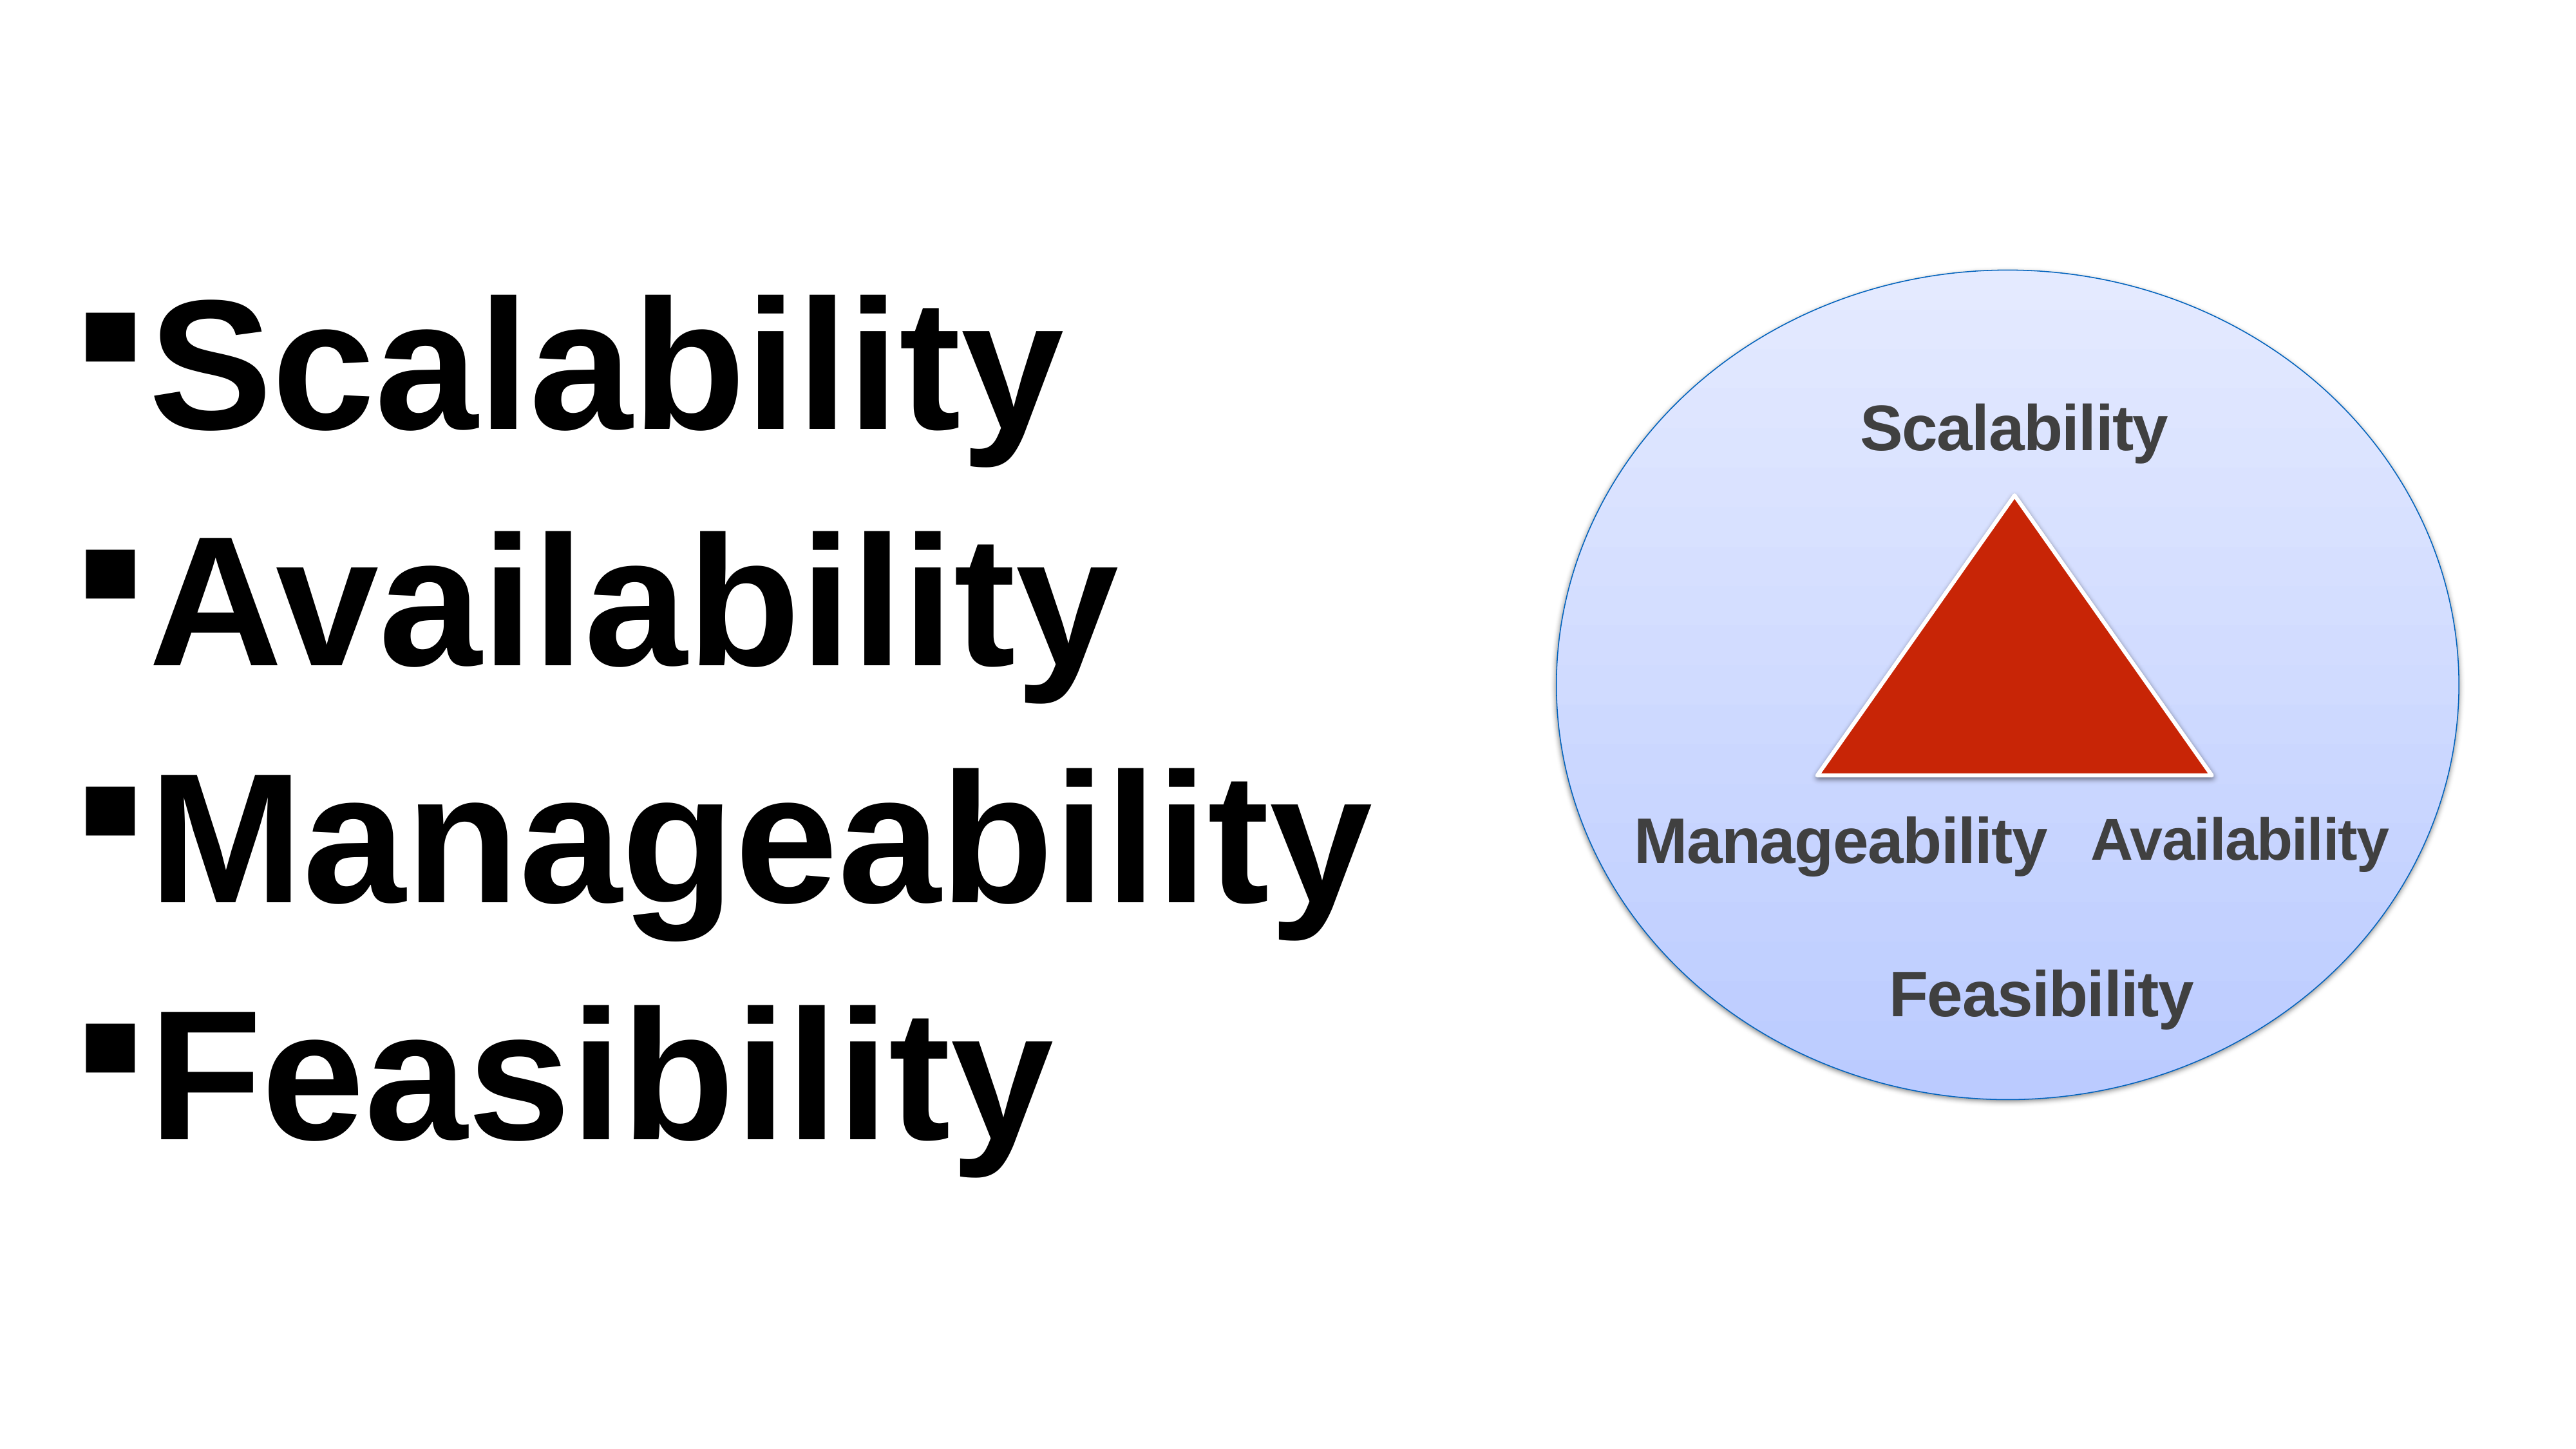

Scalability
Availability
Manageability
Feasibility

Scalability

Manageability
Availability
Feasibility